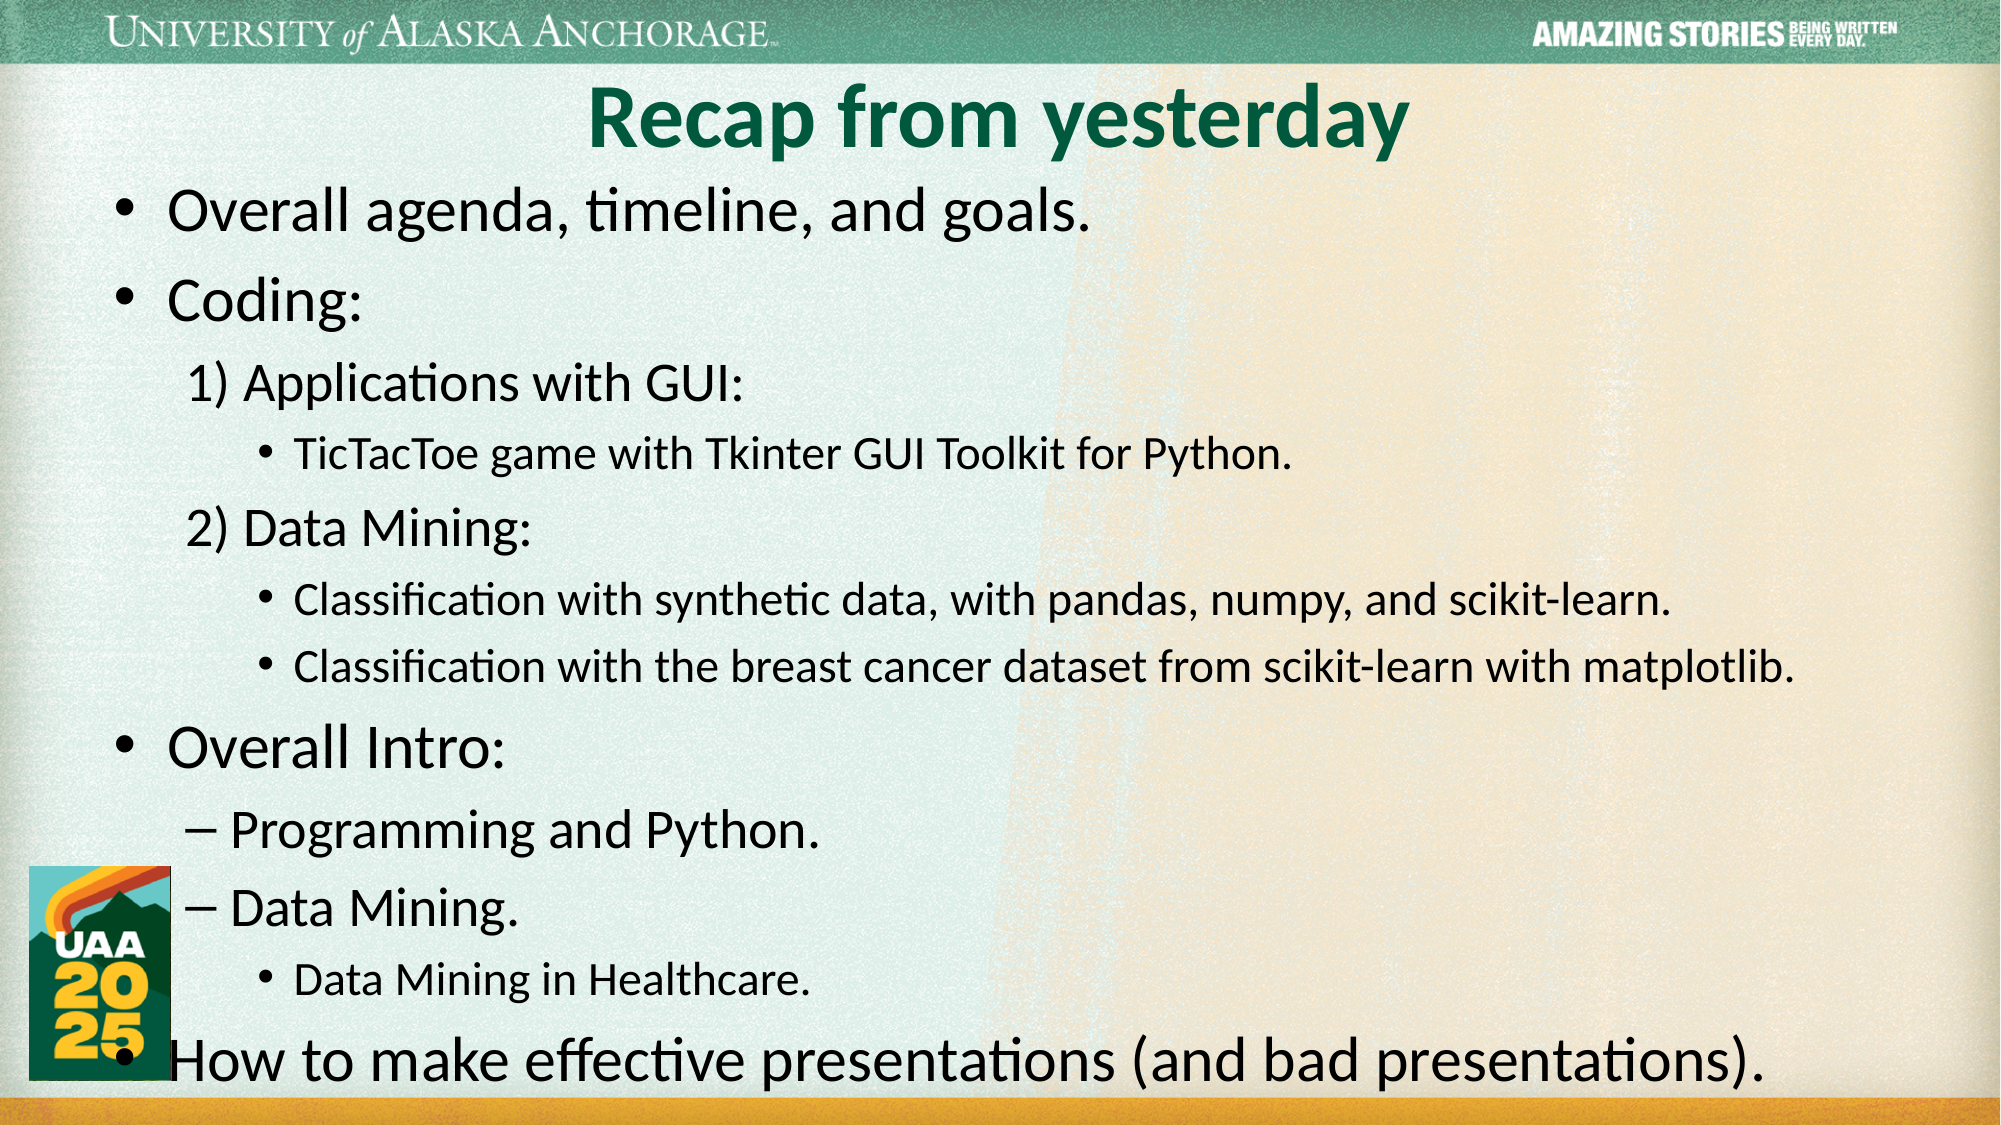

# Recap from yesterday
Overall agenda, timeline, and goals.
Coding:
1) Applications with GUI:
TicTacToe game with Tkinter GUI Toolkit for Python.
2) Data Mining:
Classification with synthetic data, with pandas, numpy, and scikit-learn.
Classification with the breast cancer dataset from scikit-learn with matplotlib.
Overall Intro:
Programming and Python.
Data Mining.
Data Mining in Healthcare.
How to make effective presentations (and bad presentations).